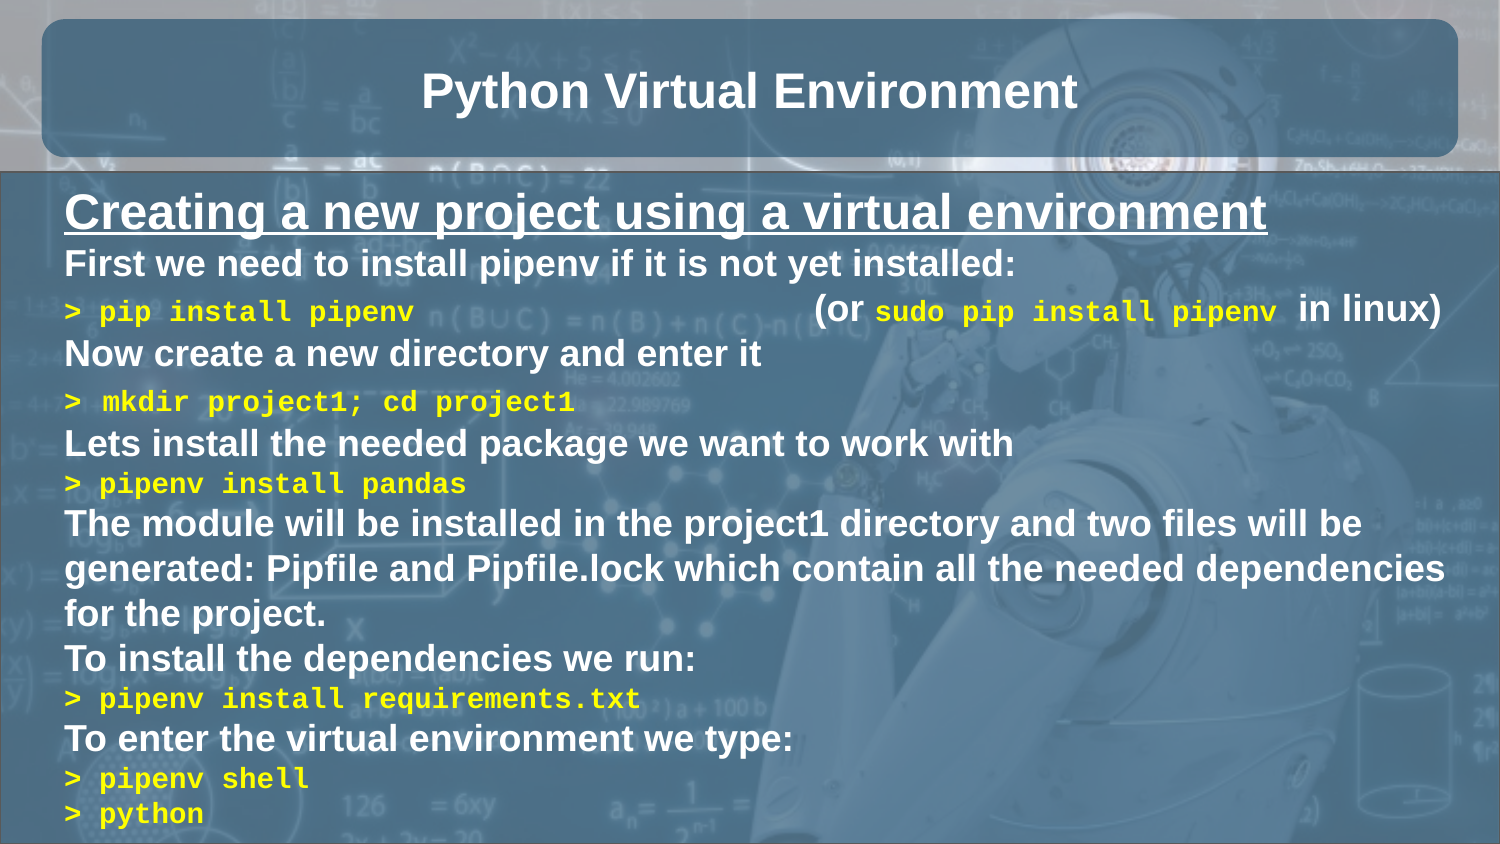

# Python Virtual Environment

Creating a new project using a virtual environment
First we need to install pipenv if it is not yet installed:
> pip install pipenv 			(or sudo pip install pipenv  in linux)
Now create a new directory and enter it
>  mkdir project1; cd project1
Lets install the needed package we want to work with
> pipenv install pandas
The module will be installed in the project1 directory and two files will be generated: Pipfile and Pipfile.lock which contain all the needed dependencies for the project.
To install the dependencies we run:
> pipenv install requirements.txt
To enter the virtual environment we type:
> pipenv shell
> python